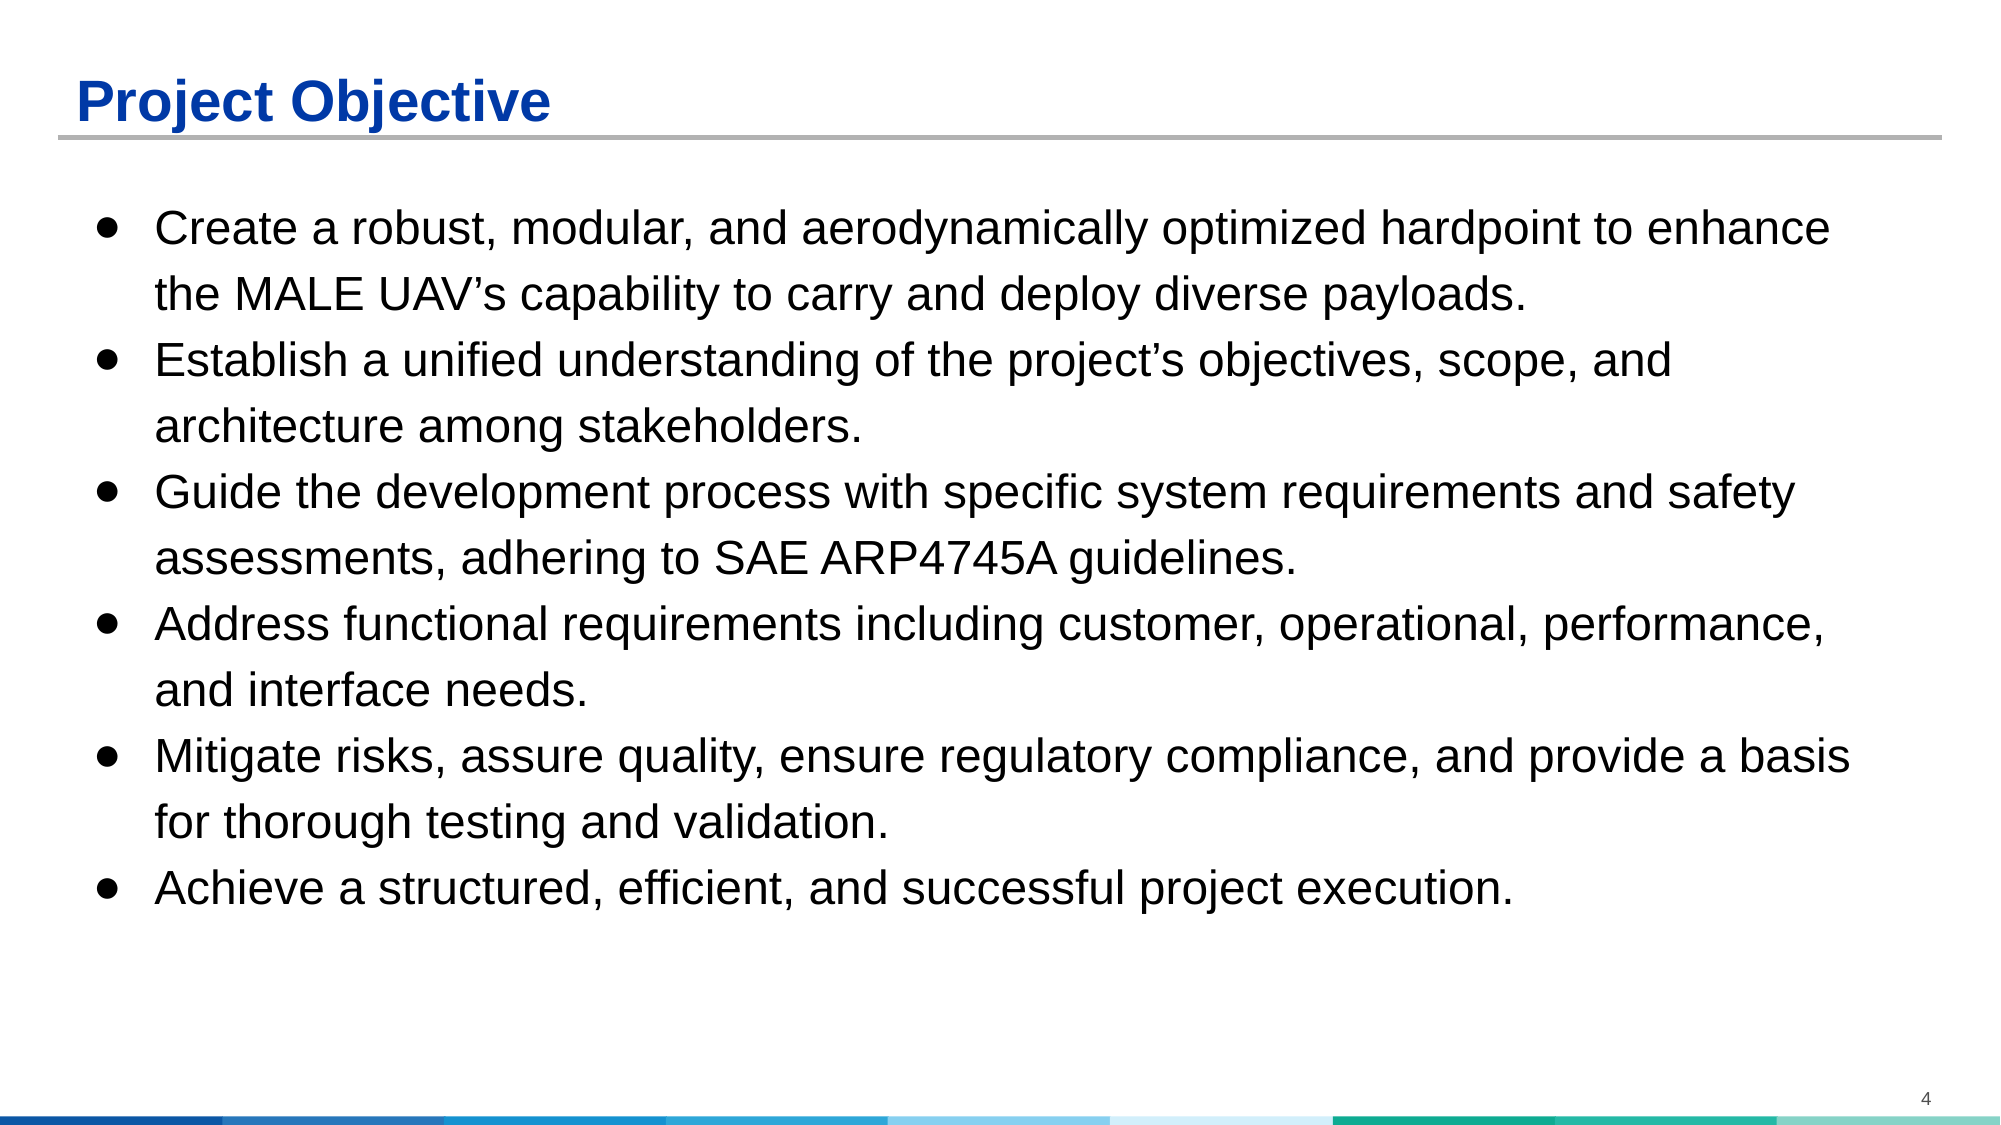

# Project Objective
Create a robust, modular, and aerodynamically optimized hardpoint to enhance the MALE UAV’s capability to carry and deploy diverse payloads.
Establish a unified understanding of the project’s objectives, scope, and architecture among stakeholders.
Guide the development process with specific system requirements and safety assessments, adhering to SAE ARP4745A guidelines.
Address functional requirements including customer, operational, performance, and interface needs.
Mitigate risks, assure quality, ensure regulatory compliance, and provide a basis for thorough testing and validation.
Achieve a structured, efficient, and successful project execution.

4